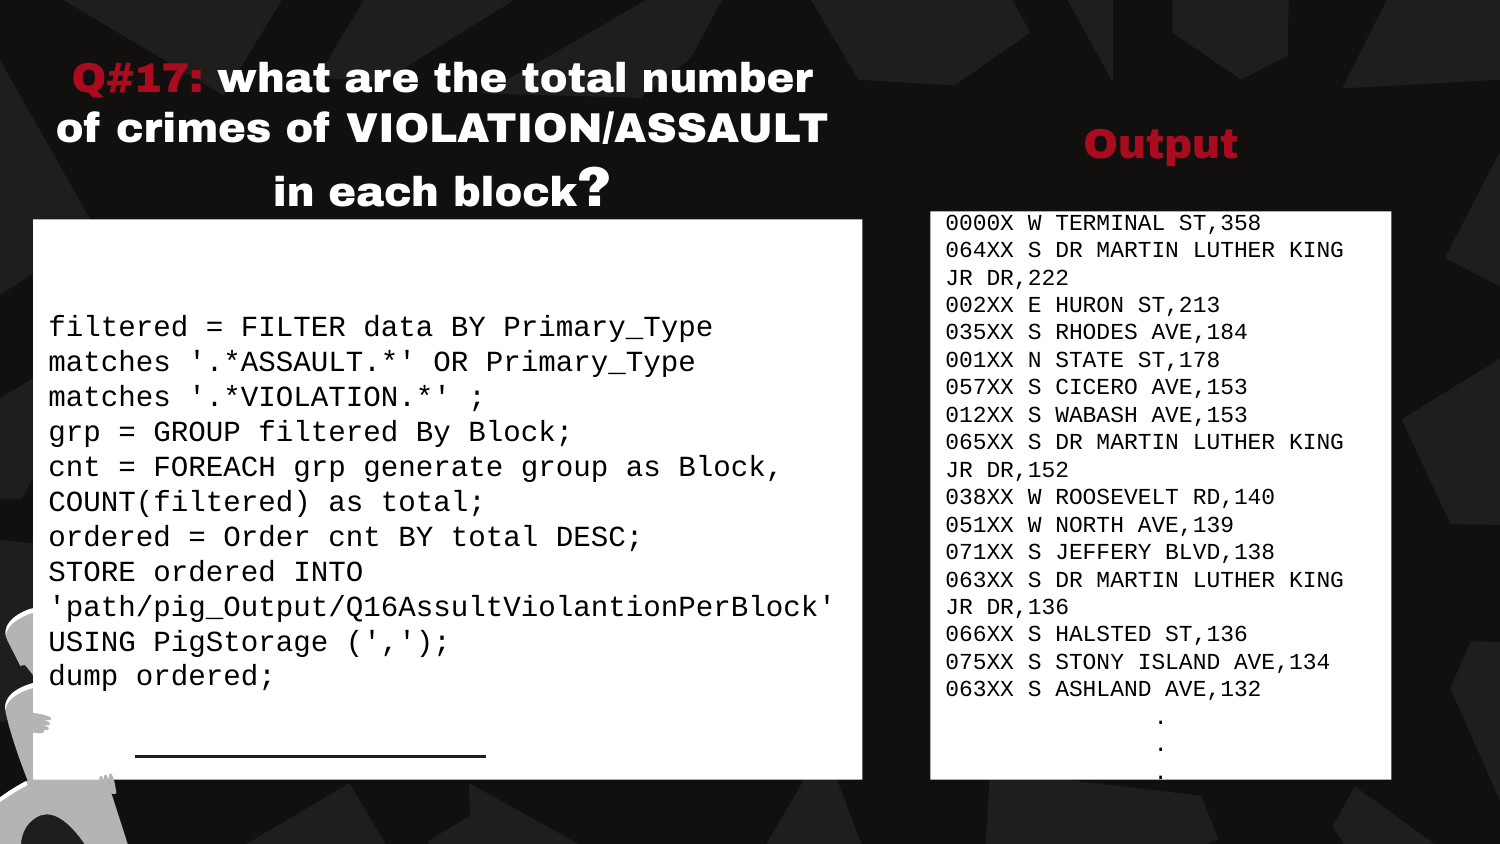

# Q#17: what are the total number of crimes of VIOLATION/ASSAULT in each block?
Output
0000X W TERMINAL ST,358
064XX S DR MARTIN LUTHER KING JR DR,222
002XX E HURON ST,213
035XX S RHODES AVE,184
001XX N STATE ST,178
057XX S CICERO AVE,153
012XX S WABASH AVE,153
065XX S DR MARTIN LUTHER KING JR DR,152
038XX W ROOSEVELT RD,140
051XX W NORTH AVE,139
071XX S JEFFERY BLVD,138
063XX S DR MARTIN LUTHER KING JR DR,136
066XX S HALSTED ST,136
075XX S STONY ISLAND AVE,134
063XX S ASHLAND AVE,132
.
.
.
filtered = FILTER data BY Primary_Type  matches '.*ASSAULT.*' OR Primary_Type  matches '.*VIOLATION.*' ;
grp = GROUP filtered By Block;
cnt = FOREACH grp generate group as Block, COUNT(filtered) as total;
ordered = Order cnt BY total DESC;
STORE ordered INTO 'path/pig_Output/Q16AssultViolantionPerBlock' USING PigStorage (',');
dump ordered;